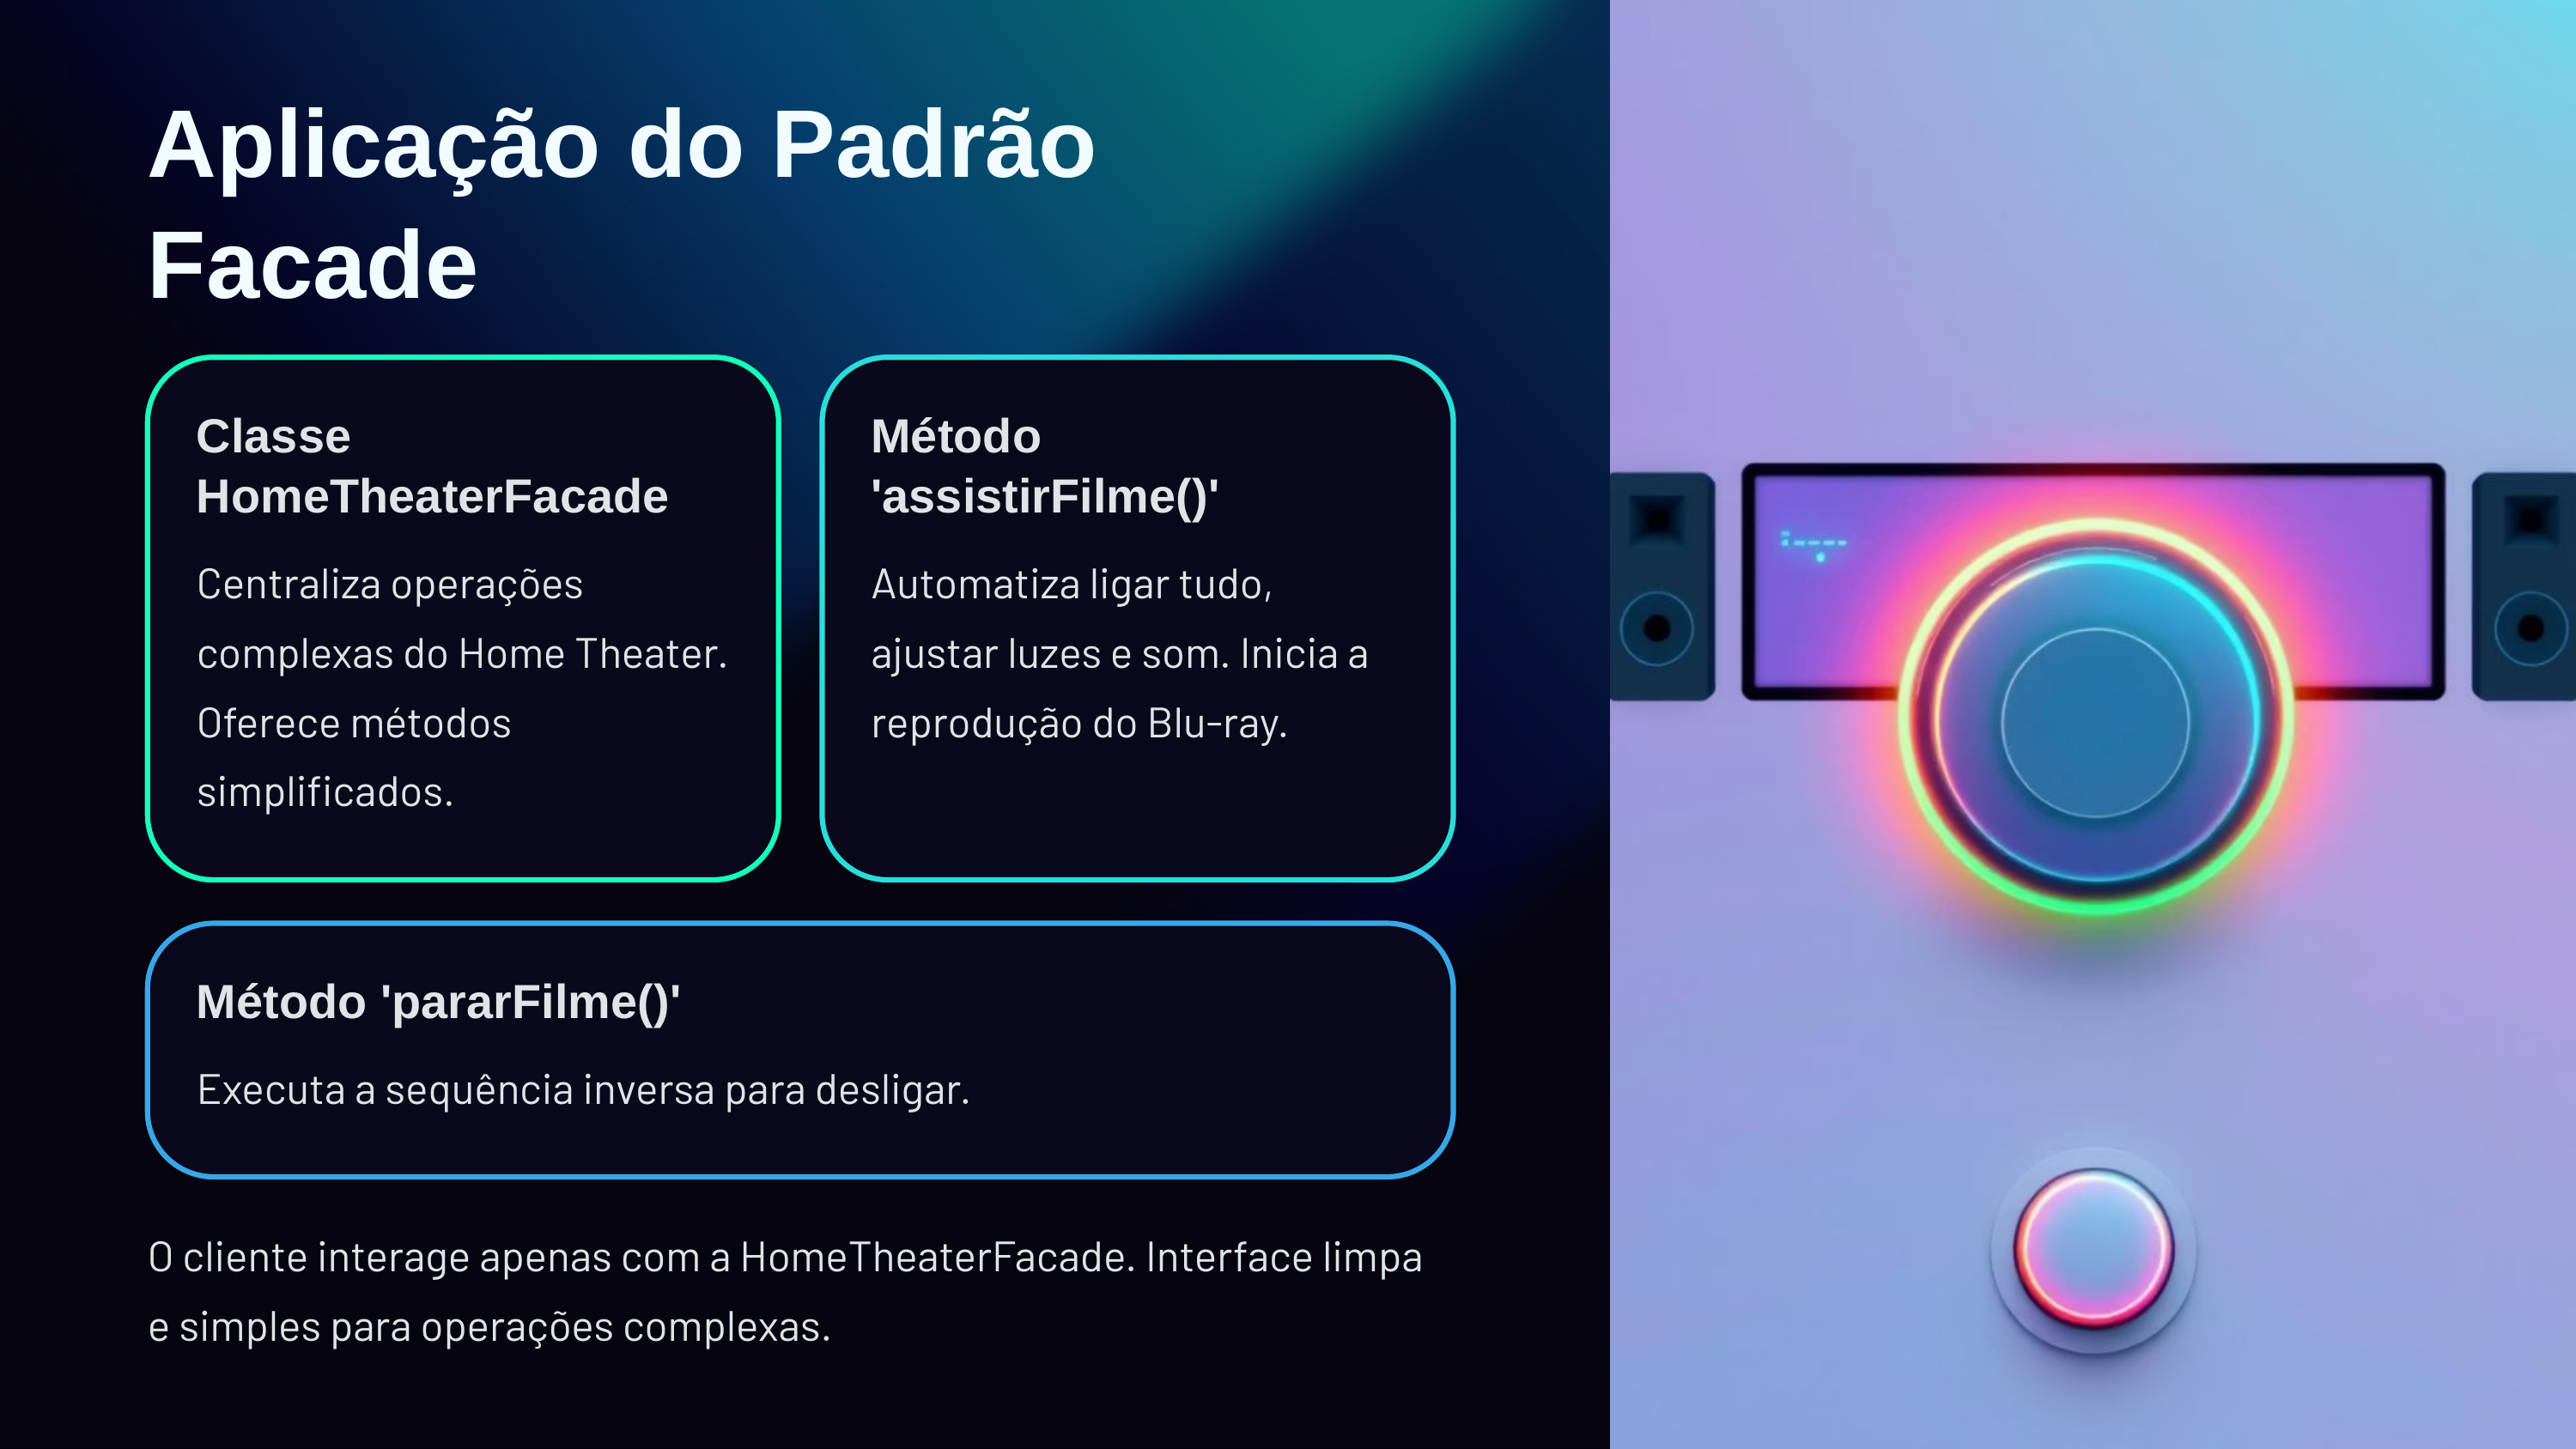

Aplicação do Padrão Facade

Classe HomeTheaterFacade
Método 'assistirFilme()'
Centraliza operações complexas do Home Theater. Oferece métodos simplificados.
Automatiza ligar tudo, ajustar luzes e som. Inicia a reprodução do Blu-ray.

Método 'pararFilme()'
Executa a sequência inversa para desligar.
O cliente interage apenas com a HomeTheaterFacade. Interface limpa e simples para operações complexas.